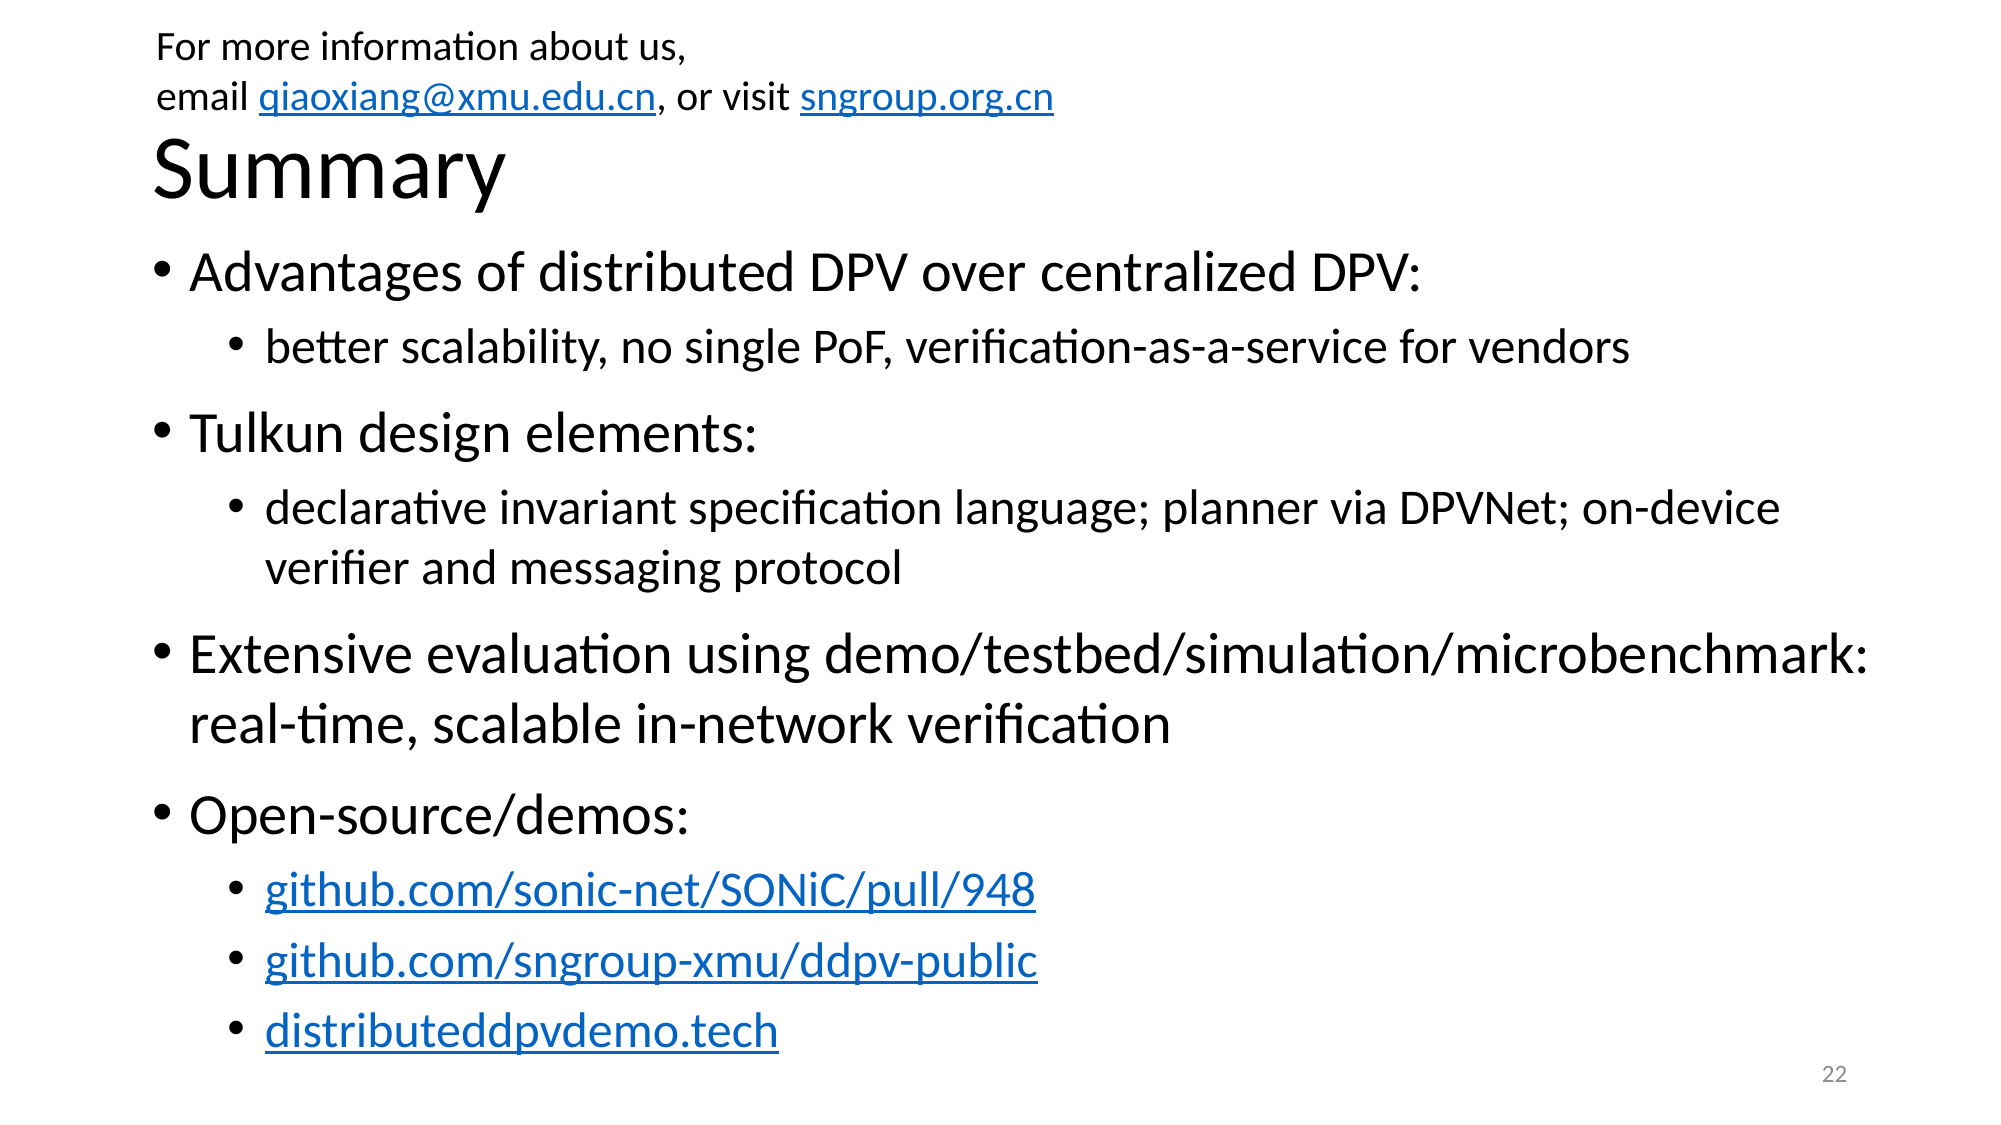

For more information about us,
email qiaoxiang@xmu.edu.cn, or visit sngroup.org.cn
# Summary
Advantages of distributed DPV over centralized DPV:
better scalability, no single PoF, verification-as-a-service for vendors
Tulkun design elements:
declarative invariant specification language; planner via DPVNet; on-device verifier and messaging protocol
Extensive evaluation using demo/testbed/simulation/microbenchmark: real-time, scalable in-network verification
Open-source/demos:
github.com/sonic-net/SONiC/pull/948
github.com/sngroup-xmu/ddpv-public
distributeddpvdemo.tech
22